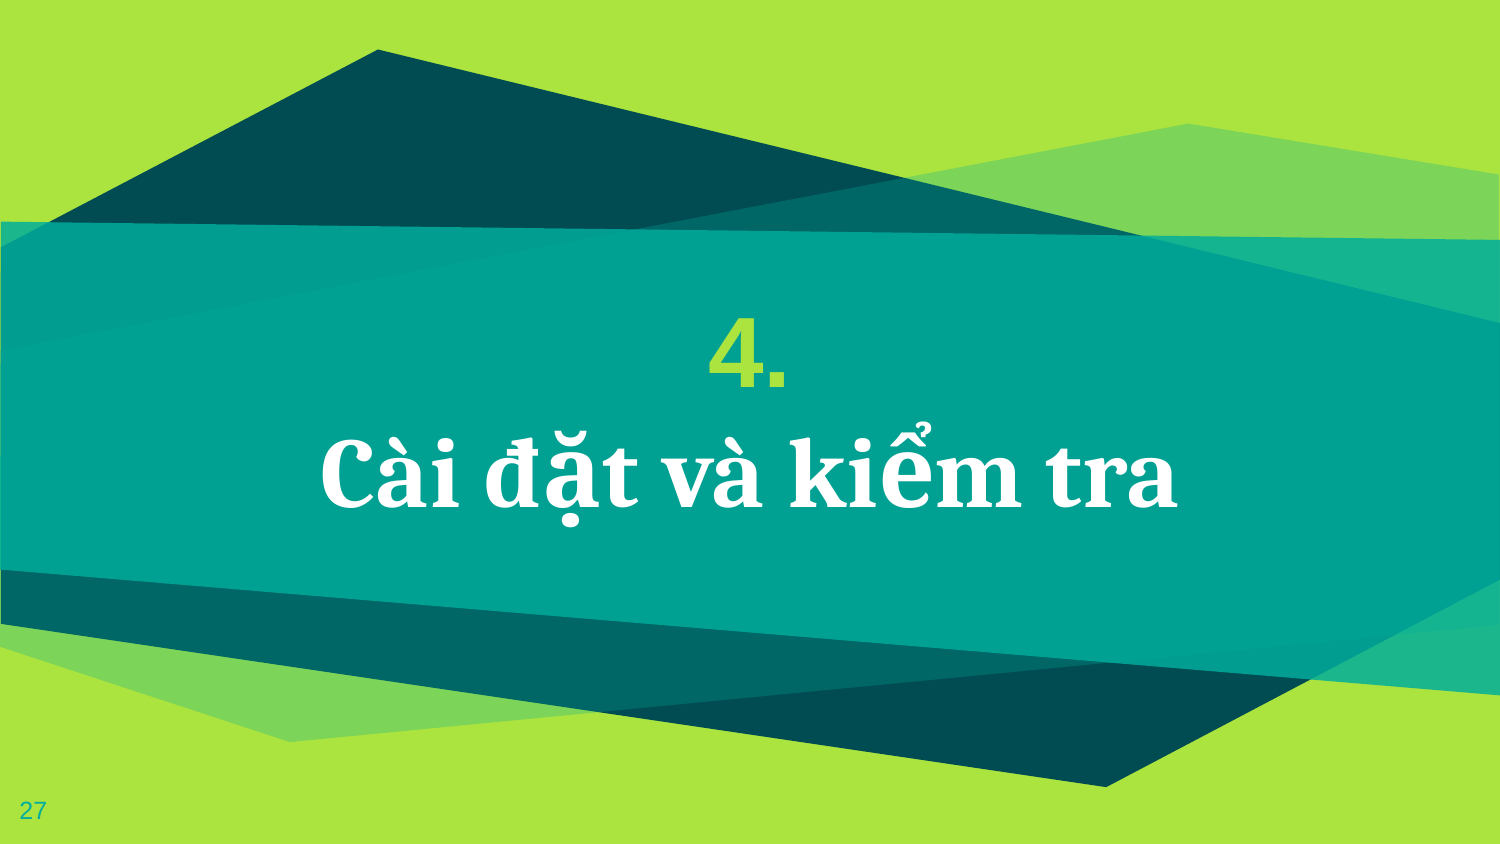

# 4. Cài đặt và kiểm tra
27